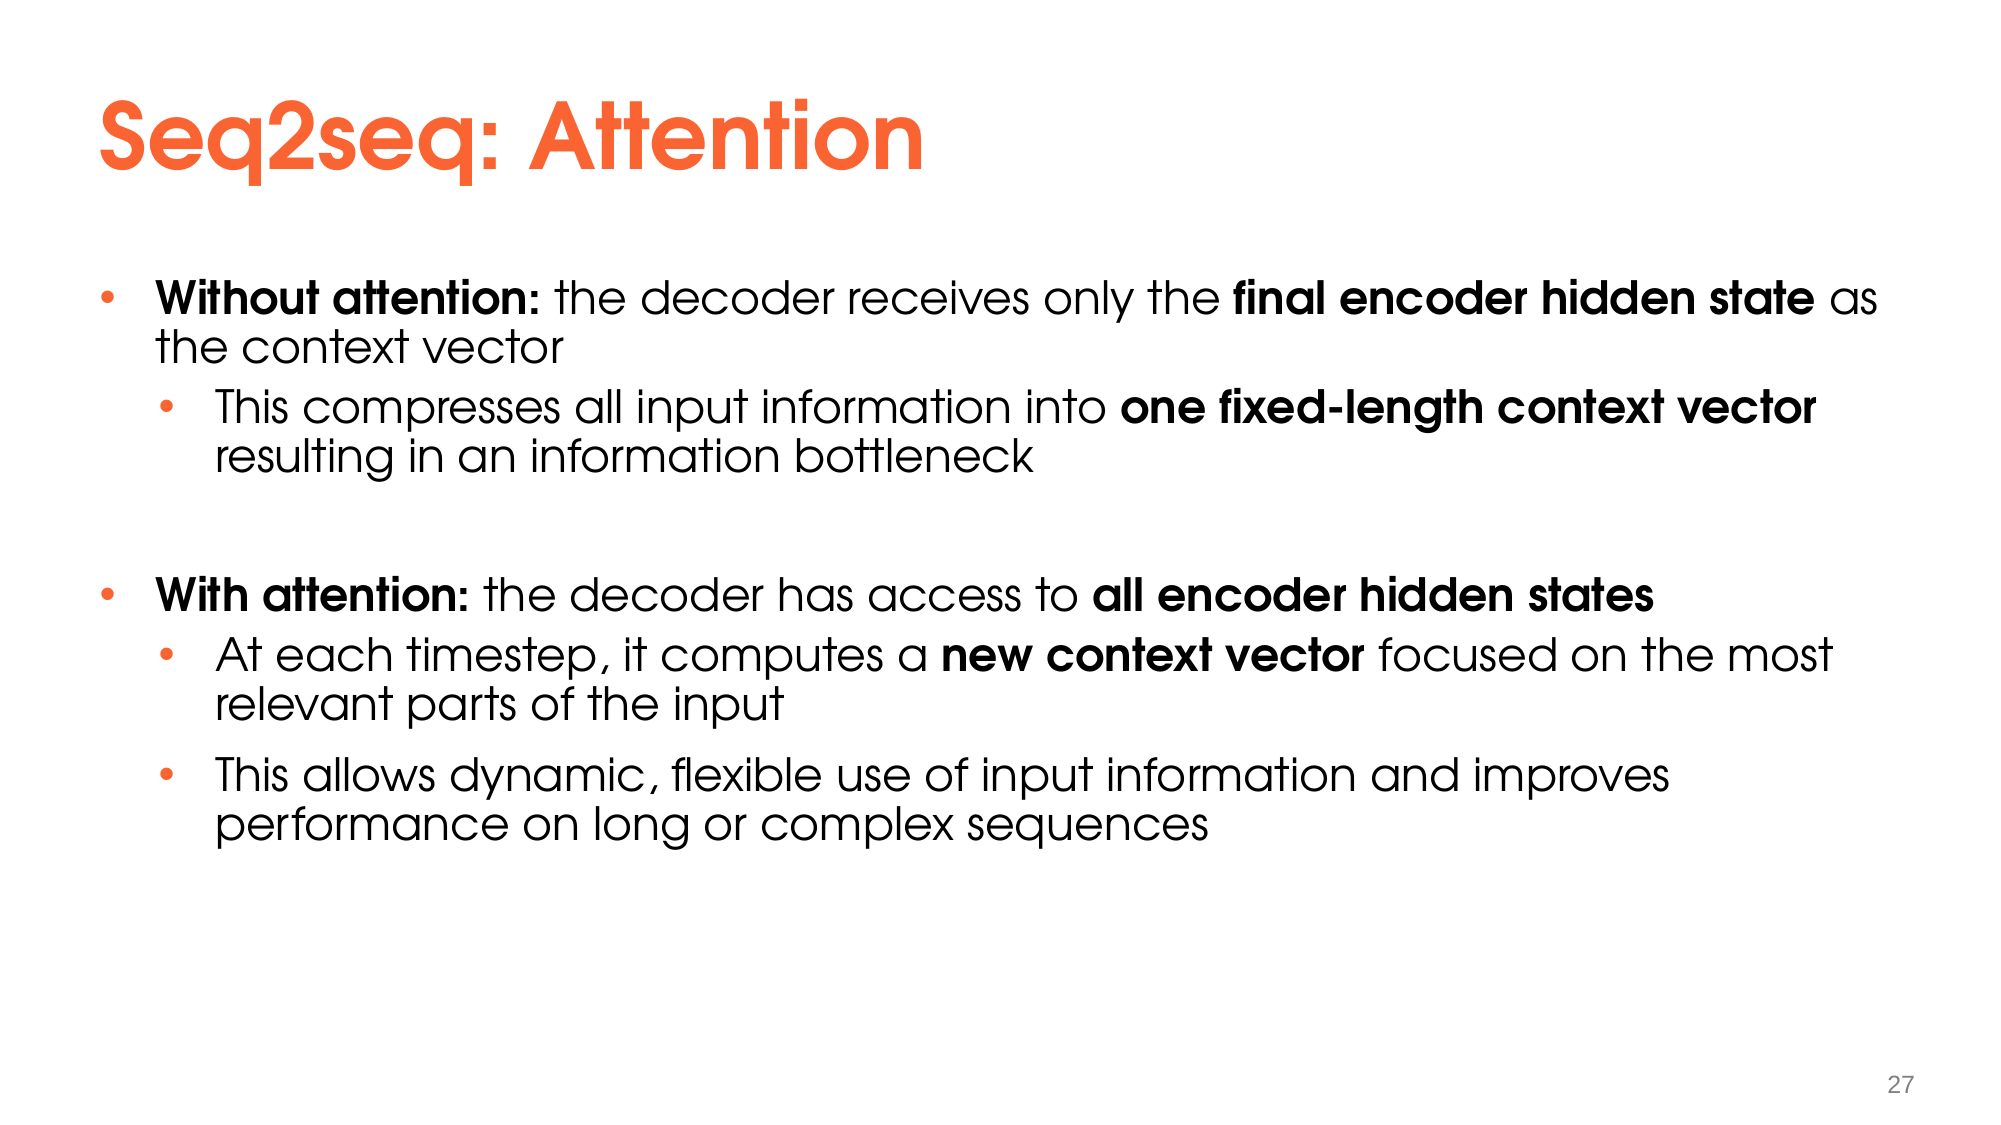

# Seq2seq: Attention
Without attention: the decoder receives only the final encoder hidden state as the context vector
This compresses all input information into one fixed-length context vector resulting in an information bottleneck

With attention: the decoder has access to all encoder hidden states
At each timestep, it computes a new context vector focused on the most relevant parts of the input
This allows dynamic, flexible use of input information and improves performance on long or complex sequences

27